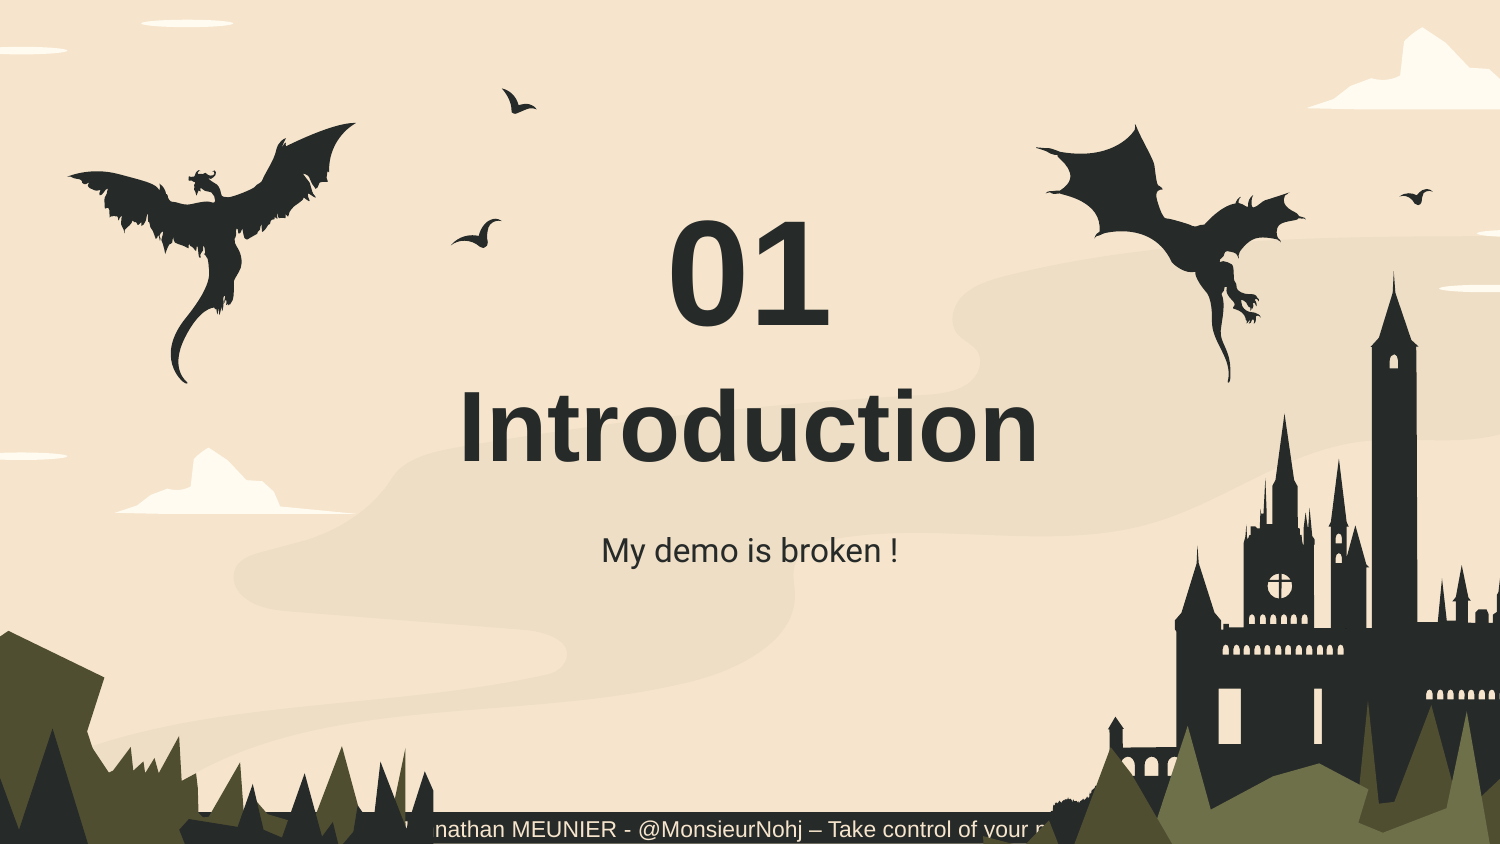

01
# Introduction
My demo is broken !